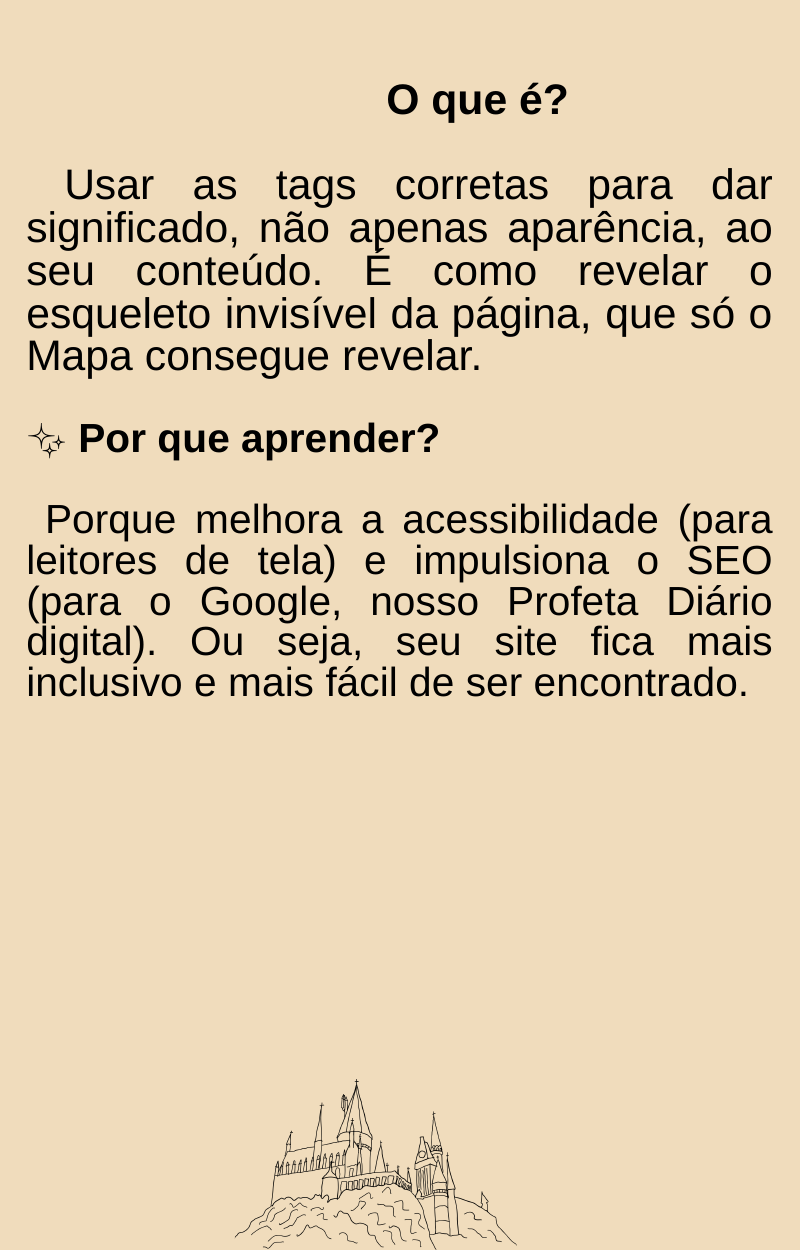

O que é?

 Usar as tags corretas para dar significado, não apenas aparência, ao seu conteúdo. É como revelar o esqueleto invisível da página, que só o Mapa consegue revelar.

✨ Por que aprender?

 Porque melhora a acessibilidade (para leitores de tela) e impulsiona o SEO (para o Google, nosso Profeta Diário digital). Ou seja, seu site fica mais inclusivo e mais fácil de ser encontrado.